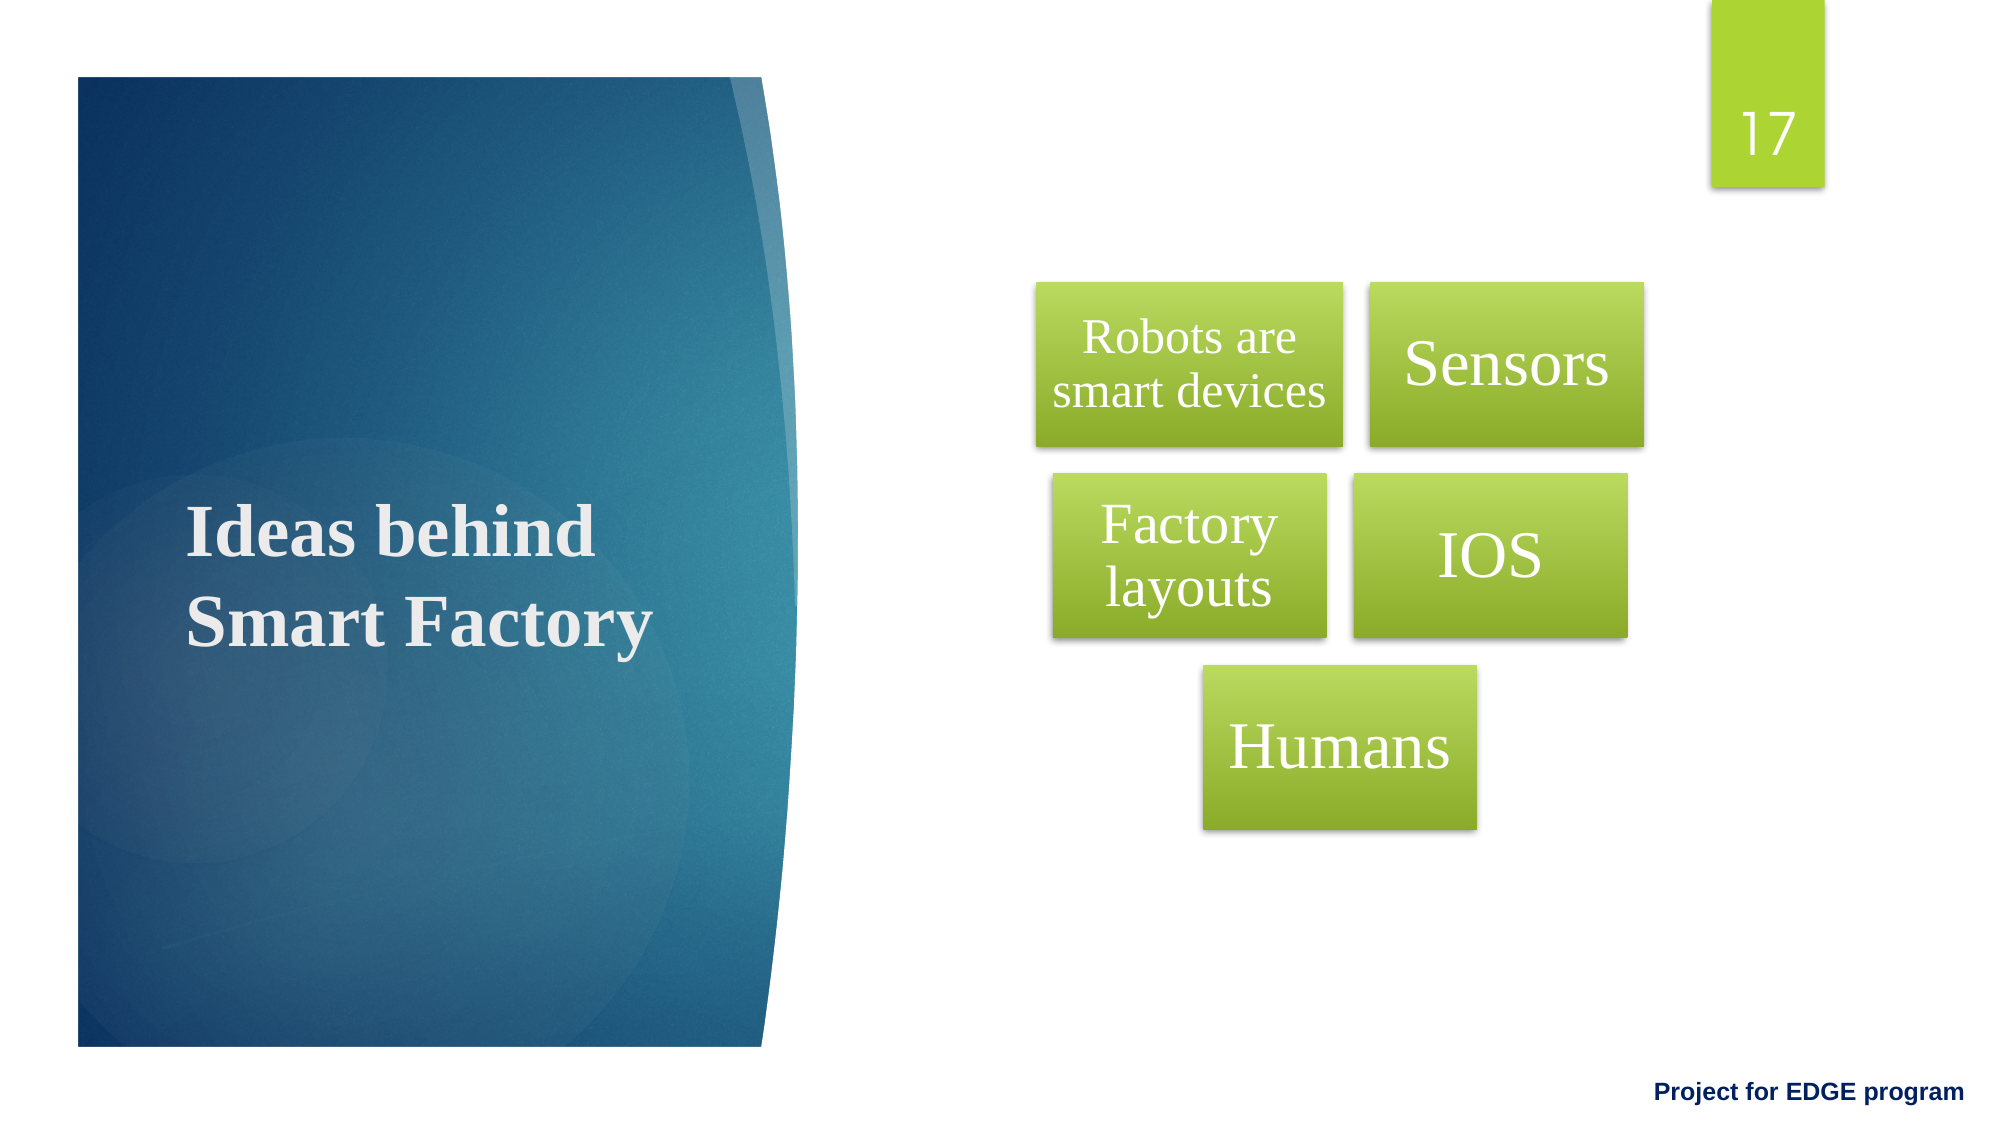

17
Robots are smart devices
Sensors
Factory layouts
IOS
Humans
# Ideas behind Smart Factory
Project for EDGE program